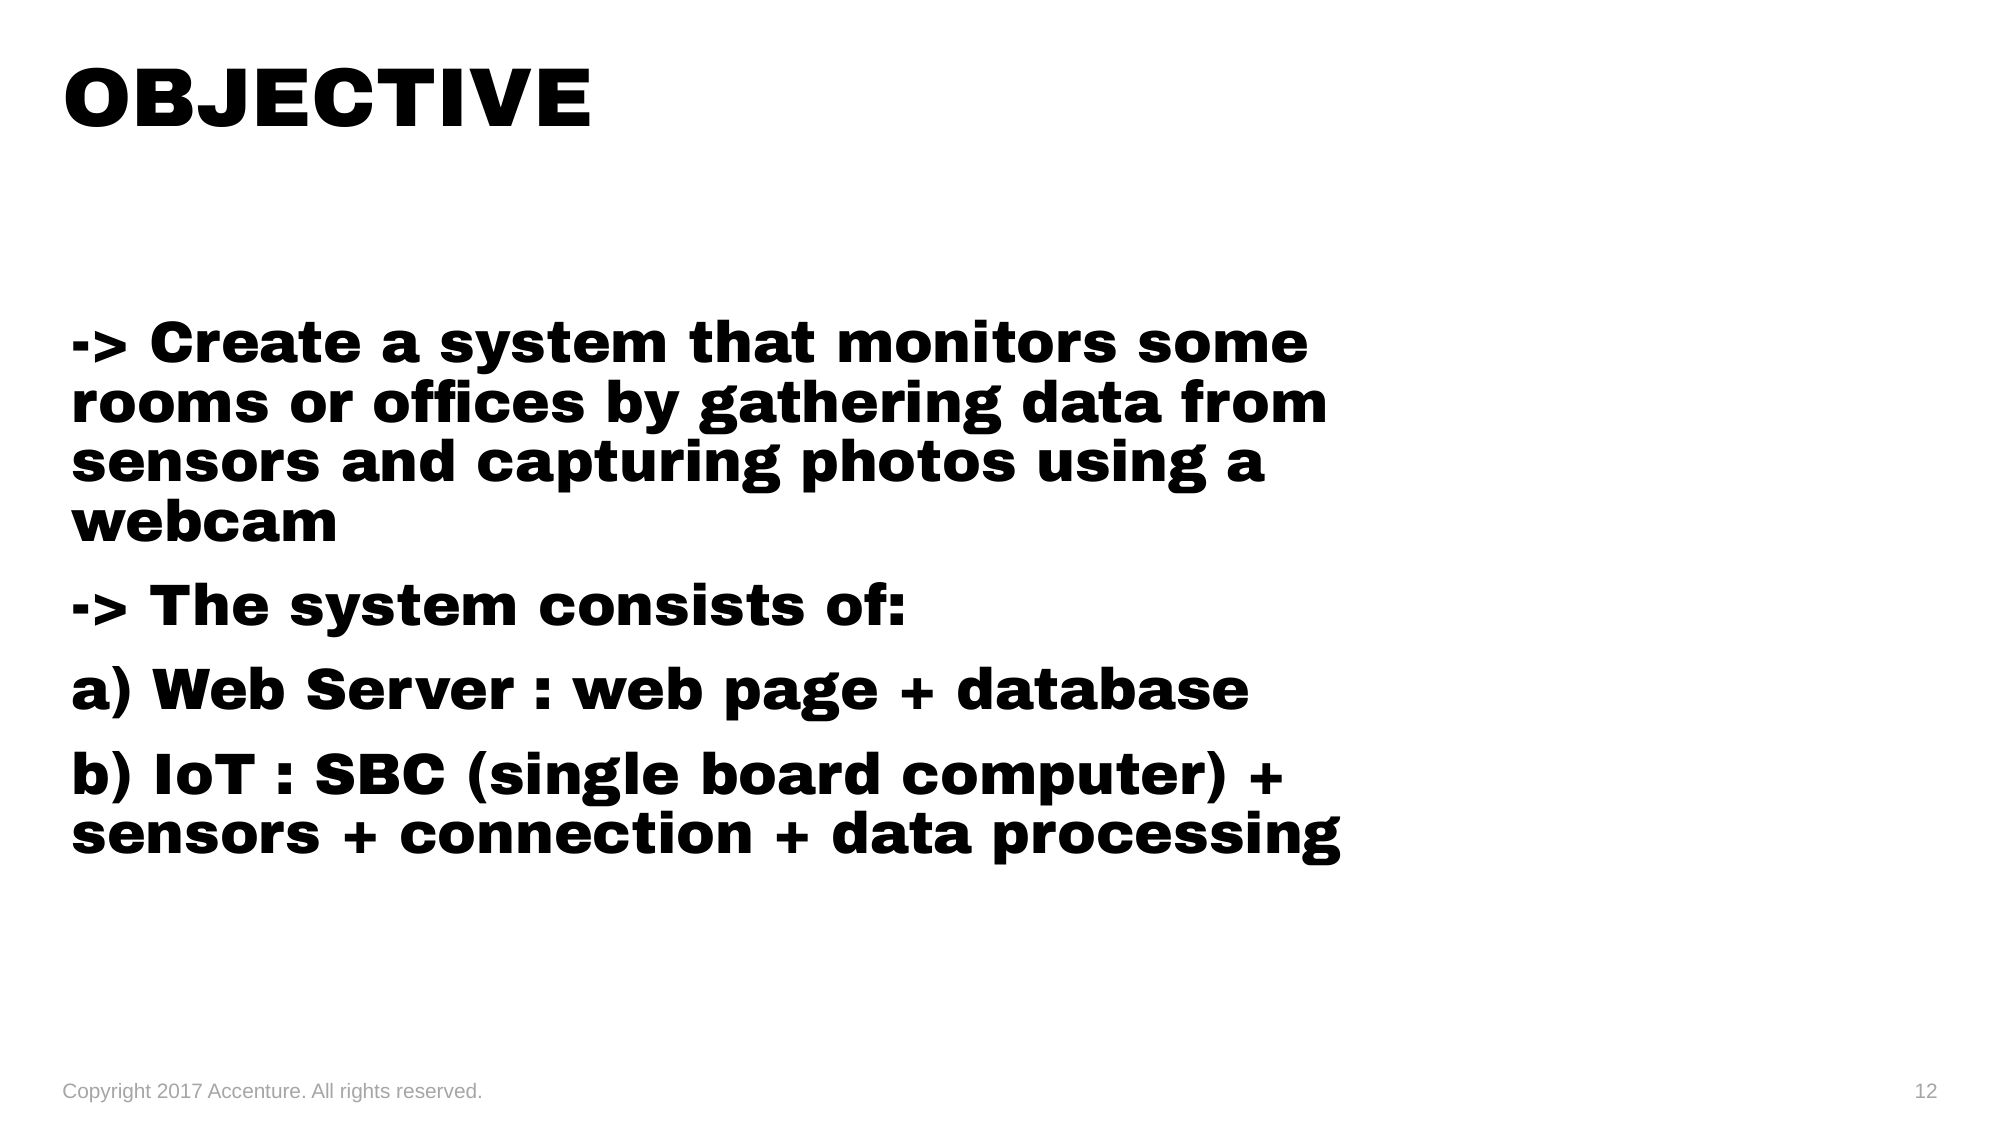

# Objective
-> Create a system that monitors some rooms or offices by gathering data from sensors and capturing photos using a webcam
-> The system consists of:
a) Web Server : web page + database
b) IoT : SBC (single board computer) + sensors + connection + data processing

Copyright 2017 Accenture. All rights reserved.
12